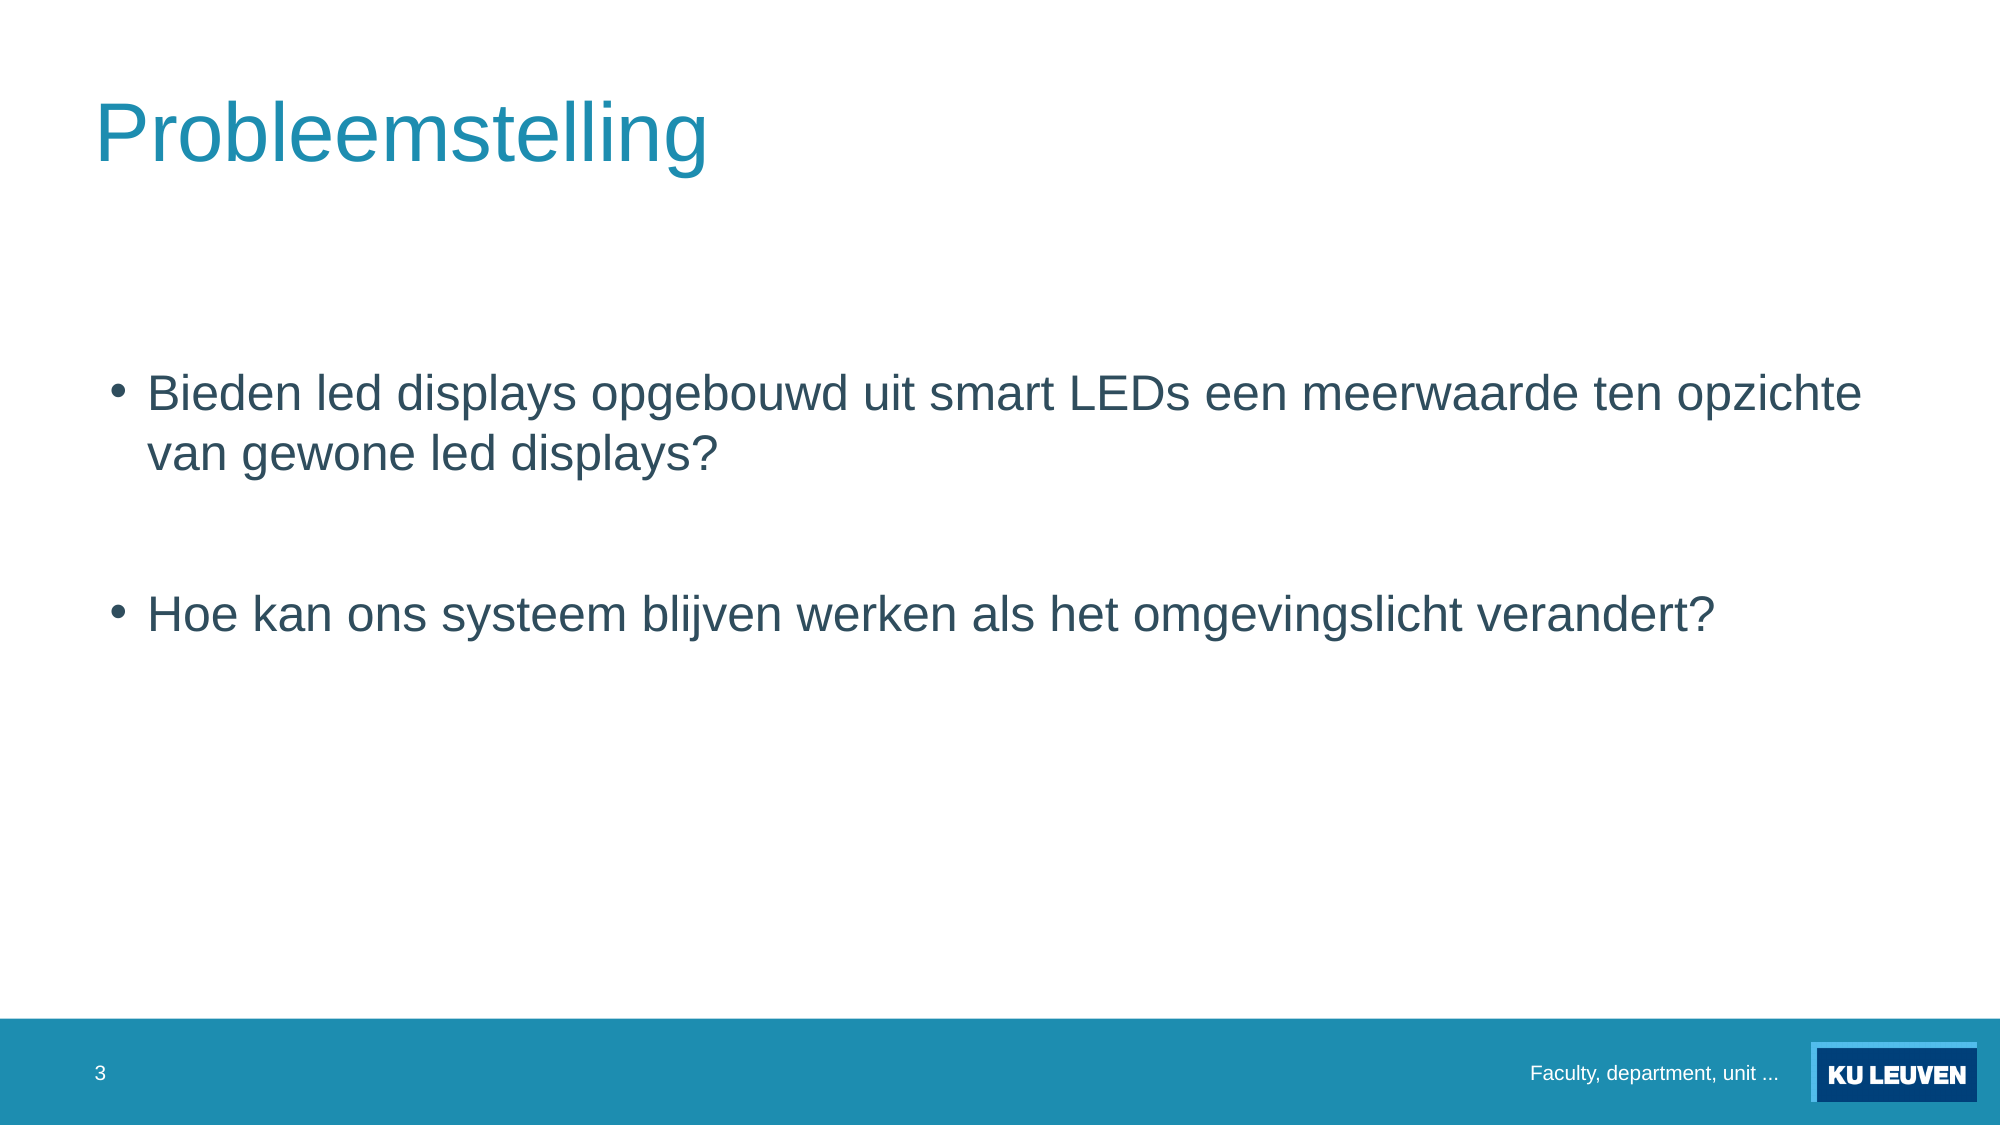

# Probleemstelling

Bieden led displays opgebouwd uit smart LEDs een meerwaarde ten opzichte van gewone led displays?

Hoe kan ons systeem blijven werken als het omgevingslicht verandert?
3
Faculty, department, unit ...